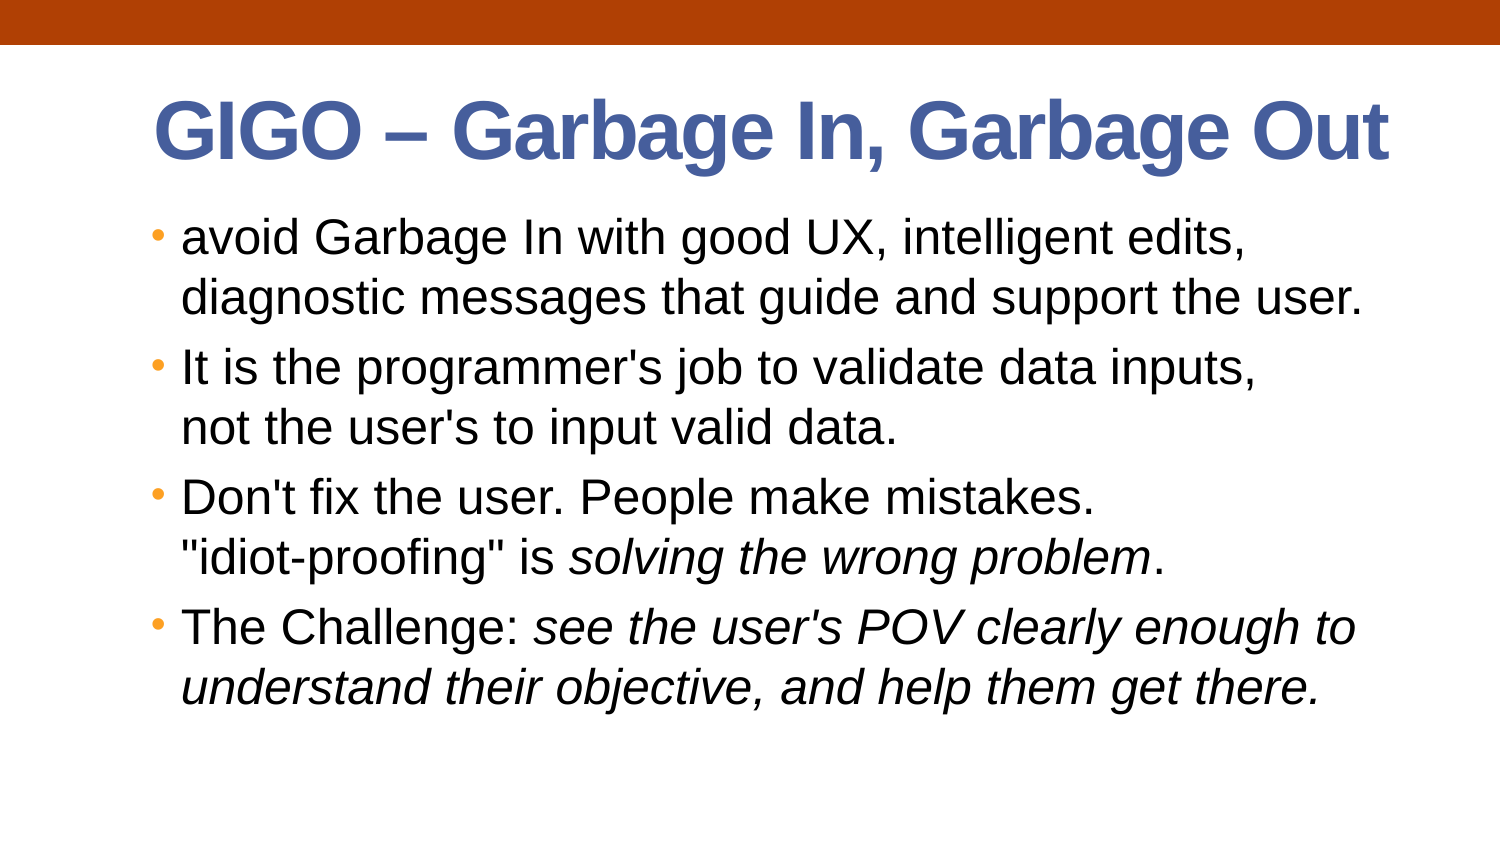

# GIGO – Garbage In, Garbage Out
avoid Garbage In with good UX, intelligent edits, diagnostic messages that guide and support the user.
It is the programmer's job to validate data inputs,
not the user's to input valid data.
Don't fix the user. People make mistakes.
"idiot-proofing" is solving the wrong problem.
The Challenge: see the user's POV clearly enough to understand their objective, and help them get there.